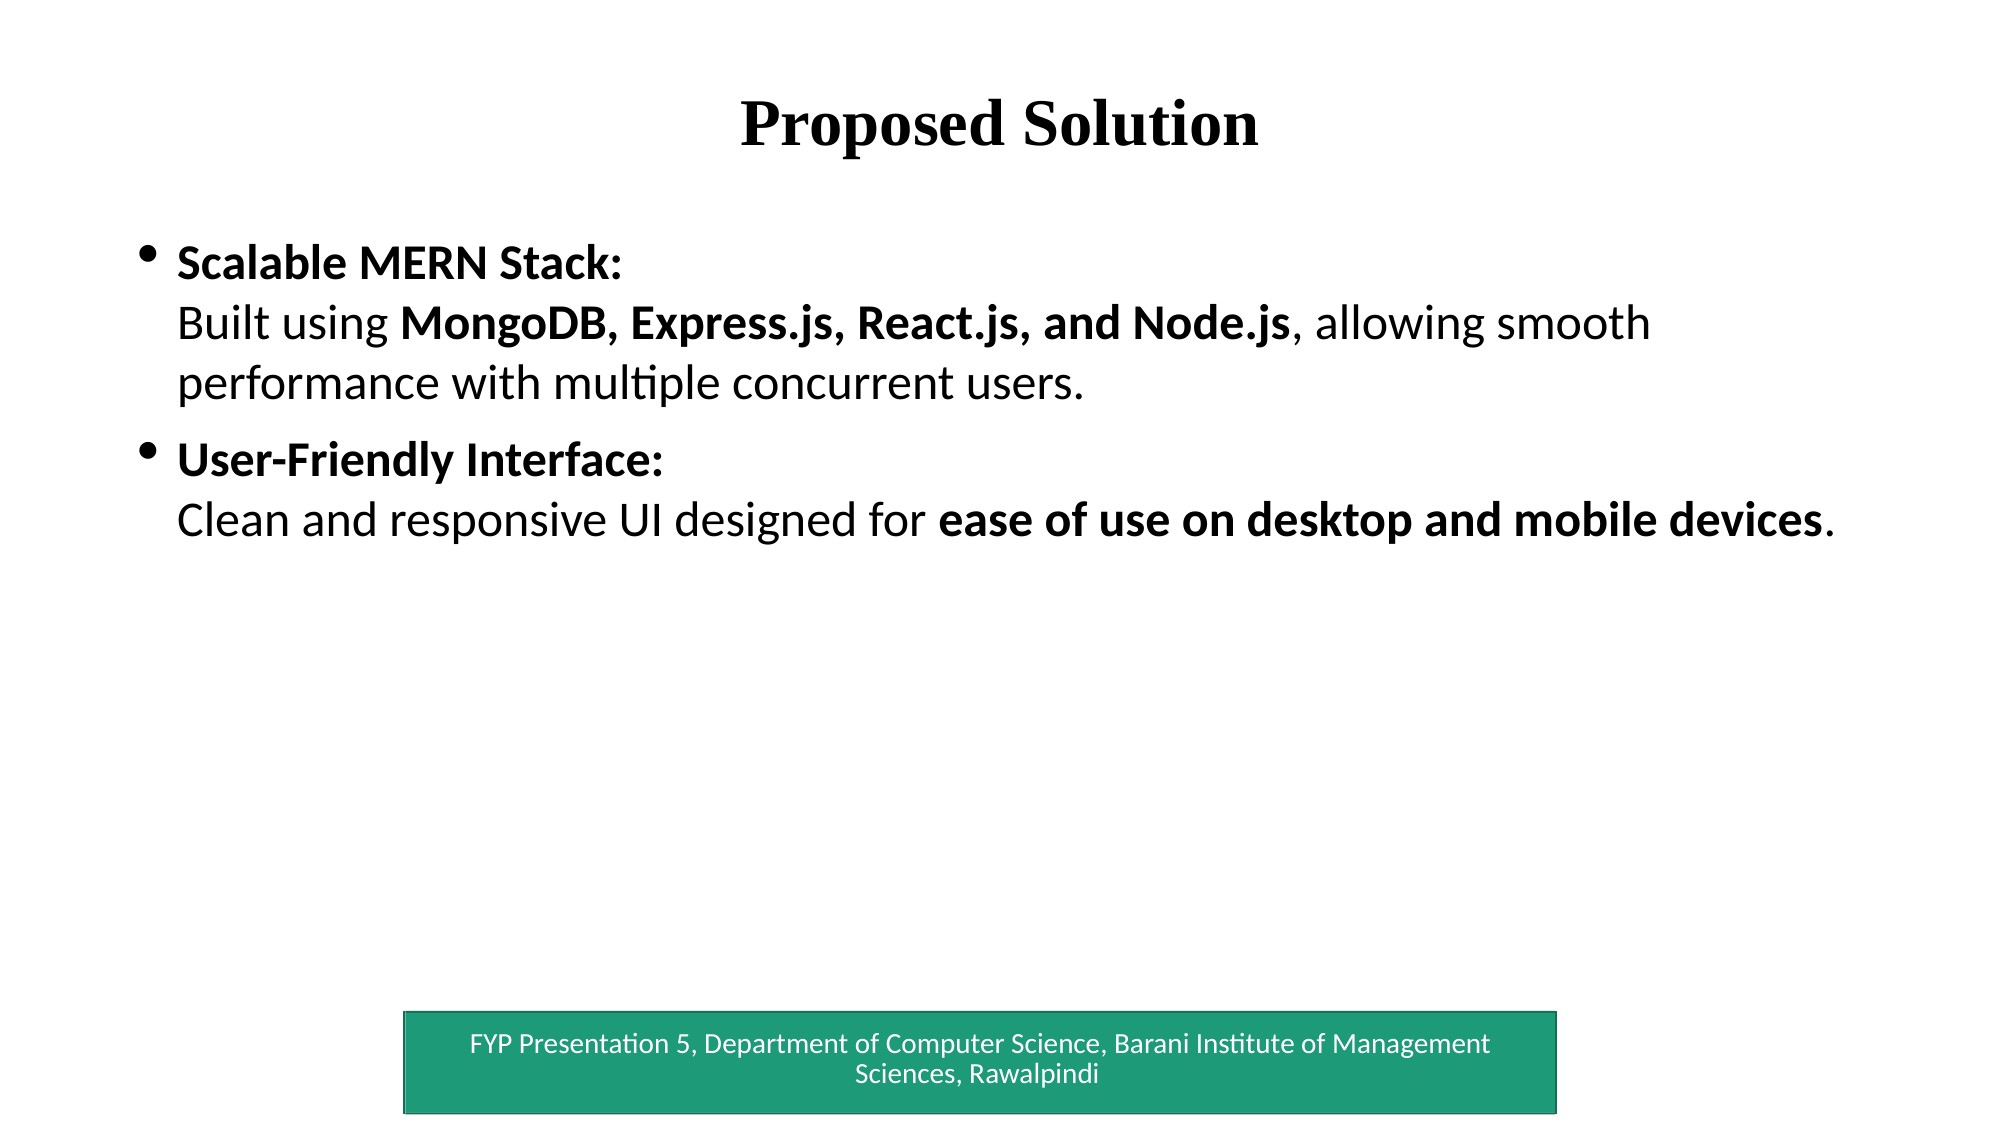

# Proposed Solution
Scalable MERN Stack:
Built using MongoDB, Express.js, React.js, and Node.js, allowing smooth performance with multiple concurrent users.
User-Friendly Interface:
Clean and responsive UI designed for ease of use on desktop and mobile devices.

FYP Presentation 5, Department of Computer Science, Barani Institute of Management Sciences, Rawalpindi
11